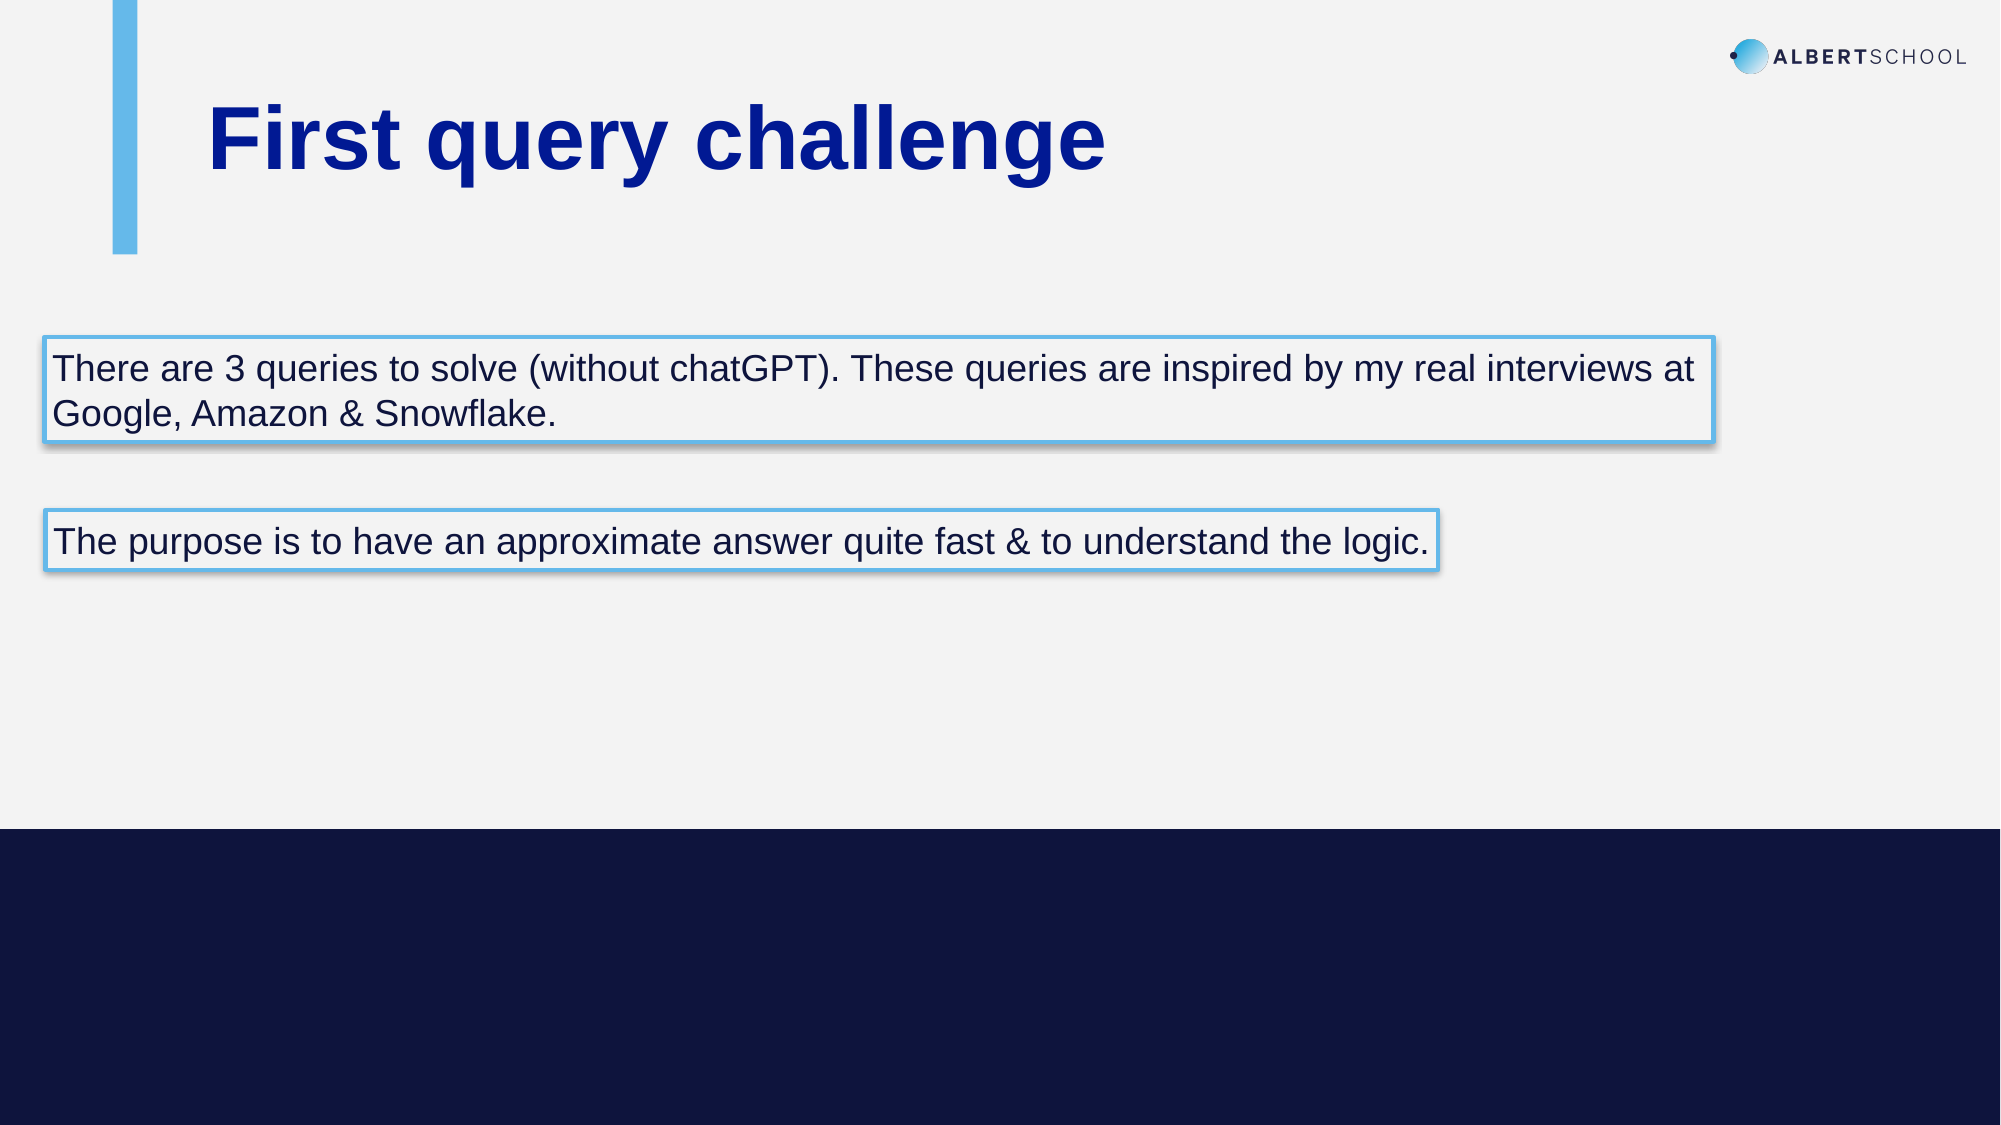

First query challenge
There are 3 queries to solve (without chatGPT). These queries are inspired by my real interviews at
Google, Amazon & Snowflake.
The purpose is to have an approximate answer quite fast & to understand the logic.